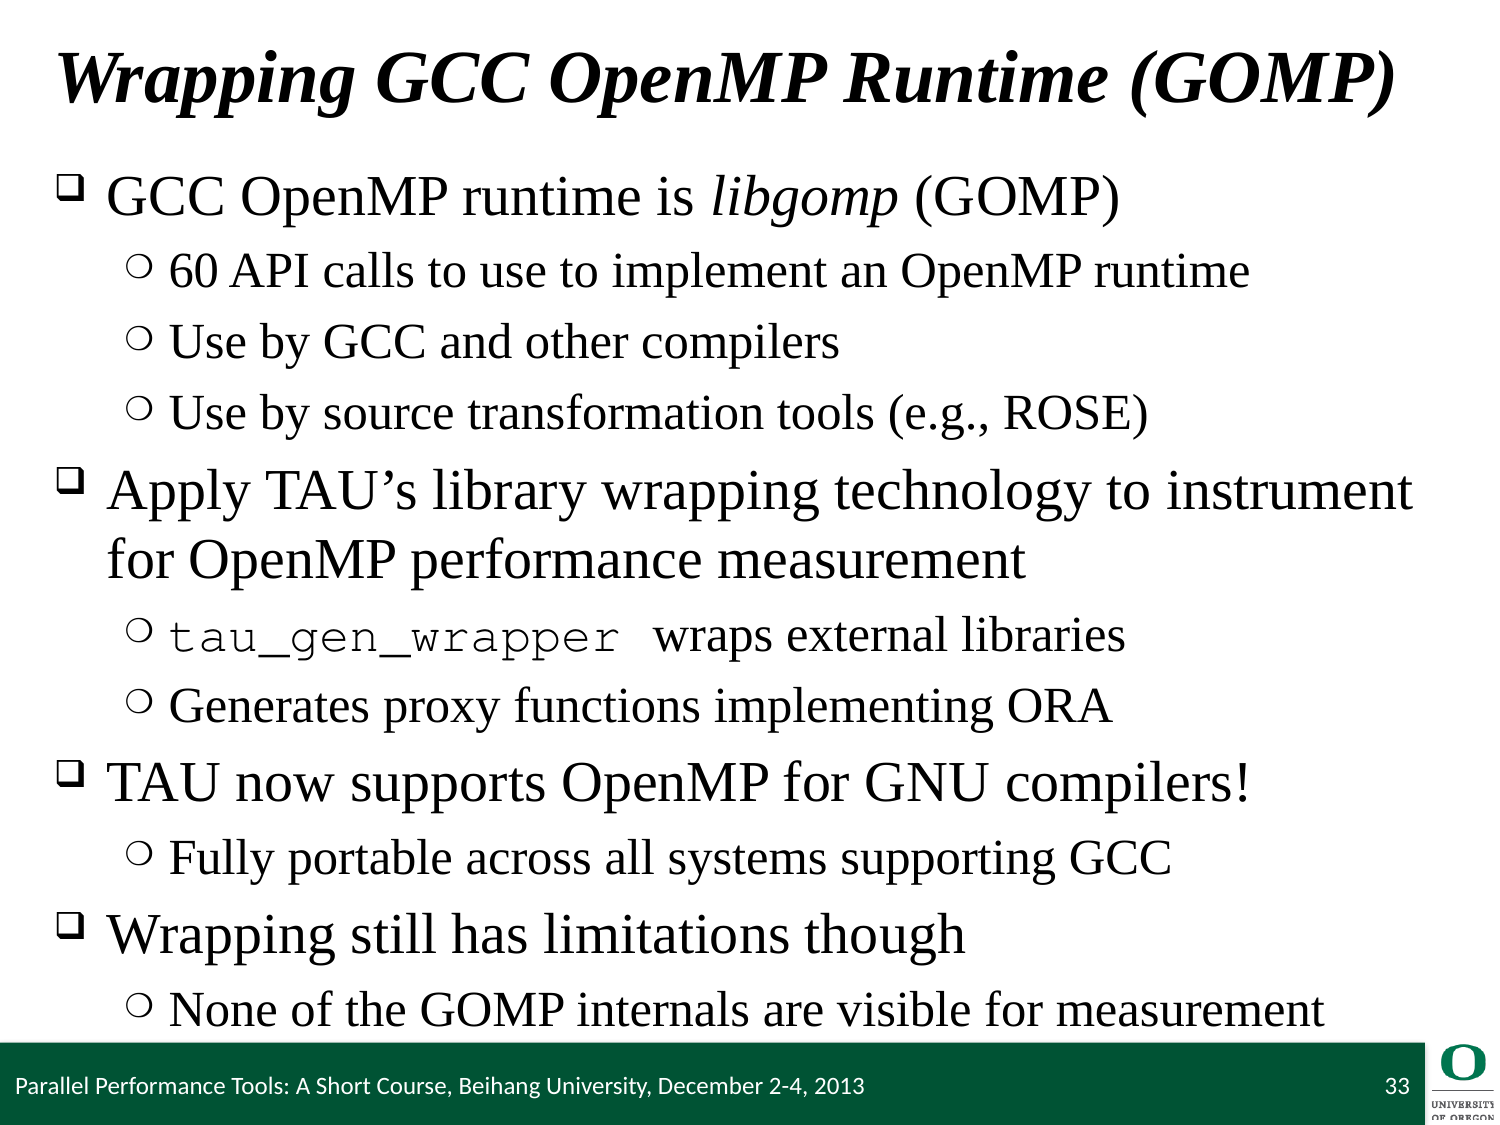

# Wrapping GCC OpenMP Runtime (GOMP)
GCC OpenMP runtime is libgomp (GOMP)
60 API calls to use to implement an OpenMP runtime
Use by GCC and other compilers
Use by source transformation tools (e.g., ROSE)
Apply TAU’s library wrapping technology to instrument for OpenMP performance measurement
tau_gen_wrapper wraps external libraries
Generates proxy functions implementing ORA
TAU now supports OpenMP for GNU compilers!
Fully portable across all systems supporting GCC
Wrapping still has limitations though
None of the GOMP internals are visible for measurement

Parallel Performance Tools: A Short Course, Beihang University, December 2-4, 2013
33